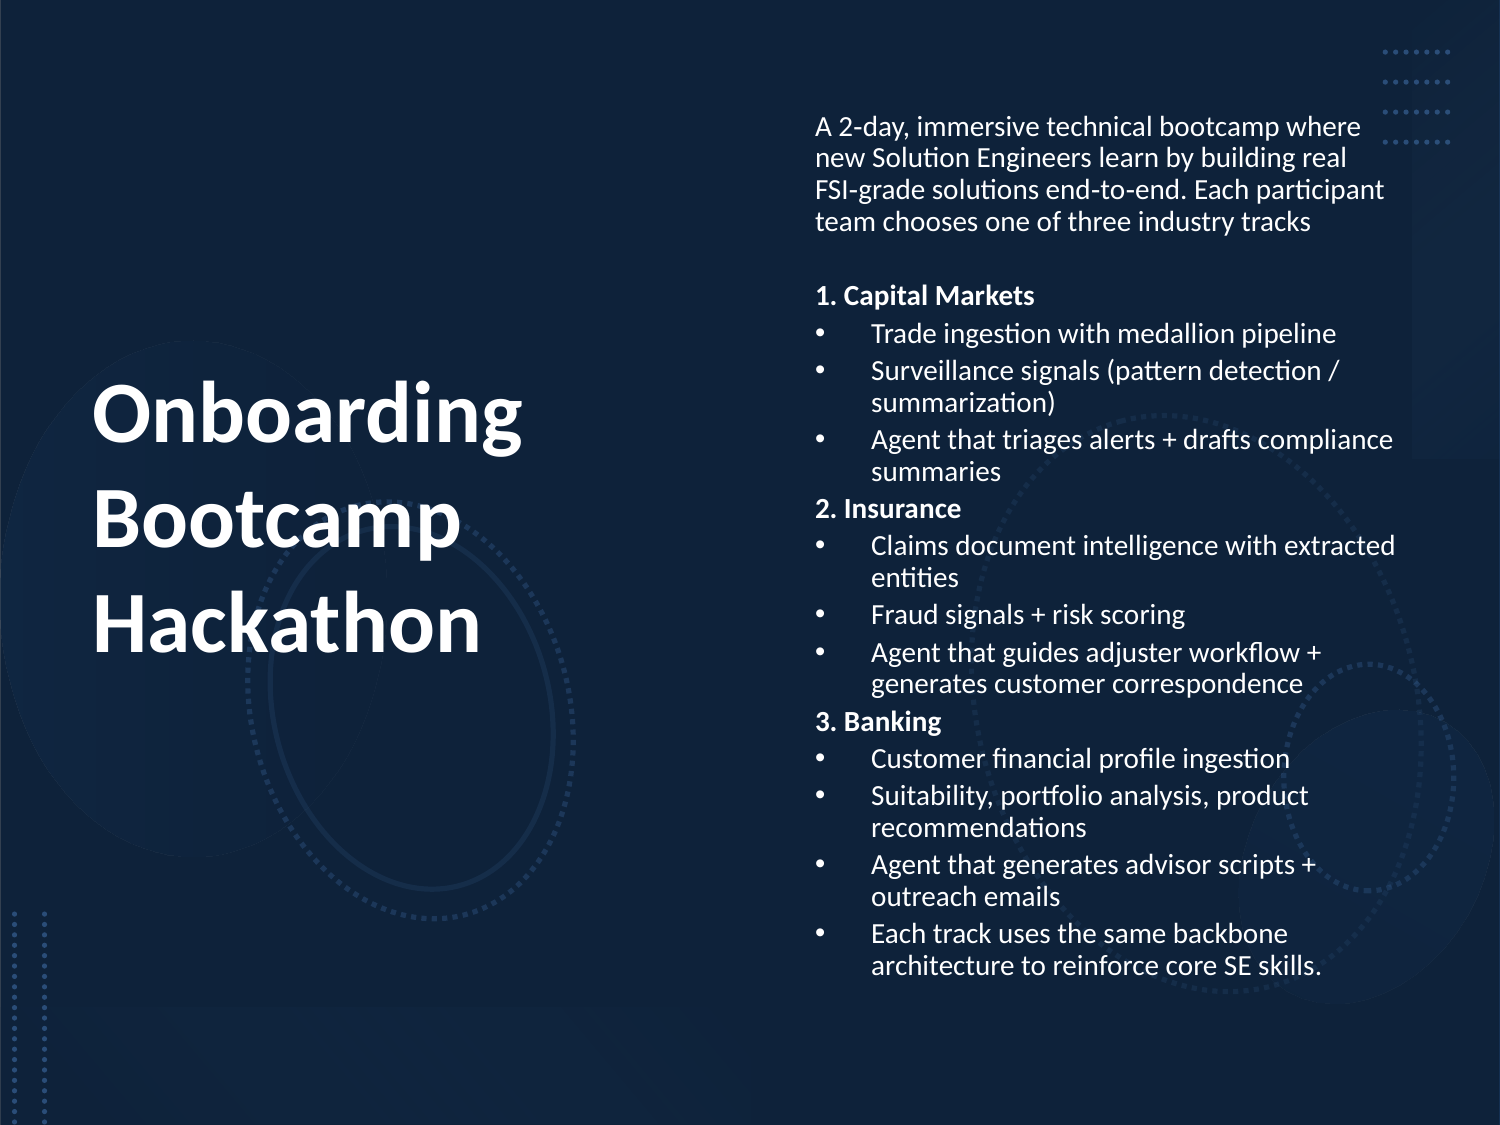

# Onboarding Bootcamp Hackathon
A 2‑day, immersive technical bootcamp where new Solution Engineers learn by building real FSI‑grade solutions end‑to‑end. Each participant team chooses one of three industry tracks

1. Capital Markets
Trade ingestion with medallion pipeline
Surveillance signals (pattern detection / summarization)
Agent that triages alerts + drafts compliance summaries
2. Insurance
Claims document intelligence with extracted entities
Fraud signals + risk scoring
Agent that guides adjuster workflow + generates customer correspondence
3. Banking
Customer financial profile ingestion
Suitability, portfolio analysis, product recommendations
Agent that generates advisor scripts + outreach emails
Each track uses the same backbone architecture to reinforce core SE skills.